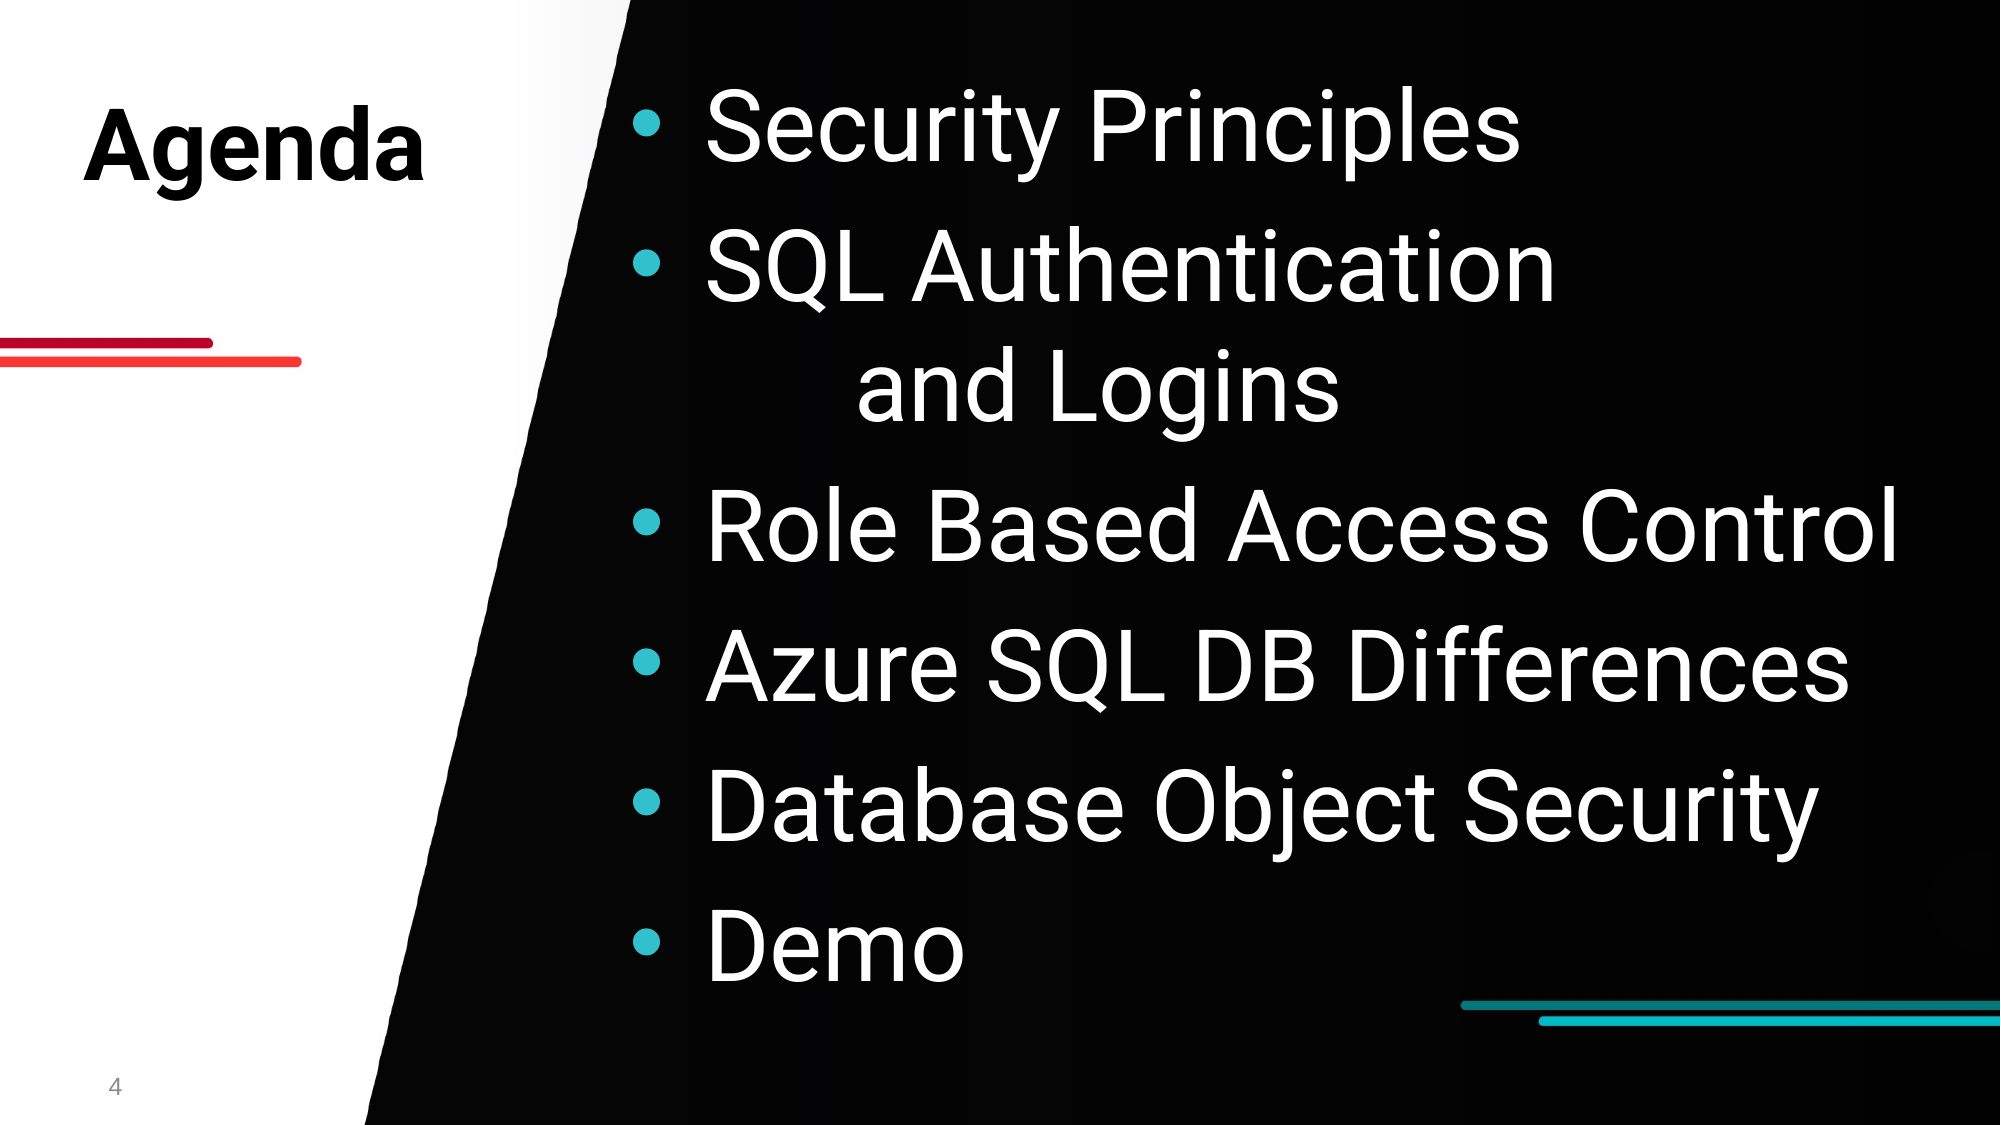

Security Principles
SQL Authentication
	and Logins
Role Based Access Control
Azure SQL DB Differences
Database Object Security
Demo
# Agenda
4